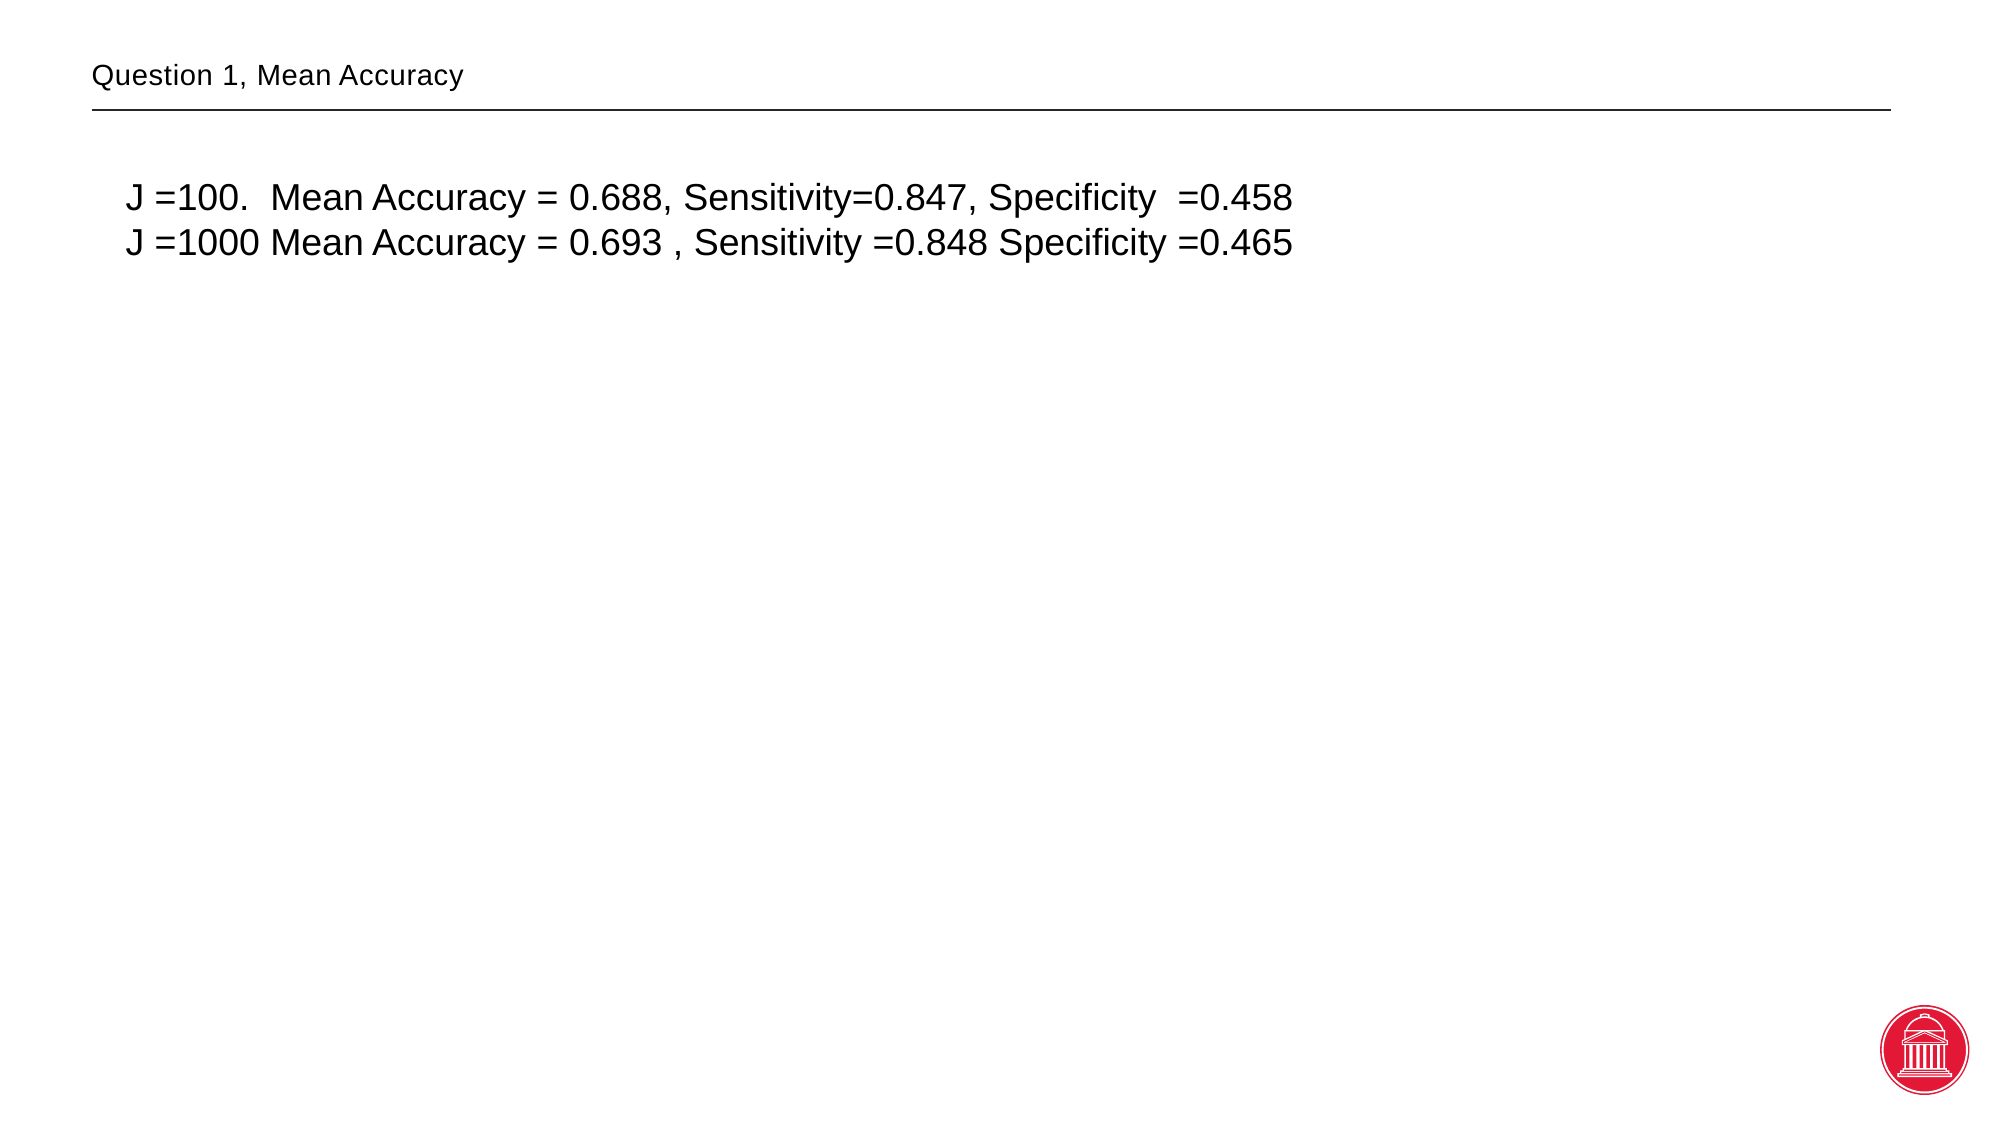

# Question 1, Mean Accuracy
J =100.  Mean Accuracy = 0.688, Sensitivity=0.847, Specificity  =0.458
J =1000 Mean Accuracy = 0.693 , Sensitivity =0.848 Specificity =0.465